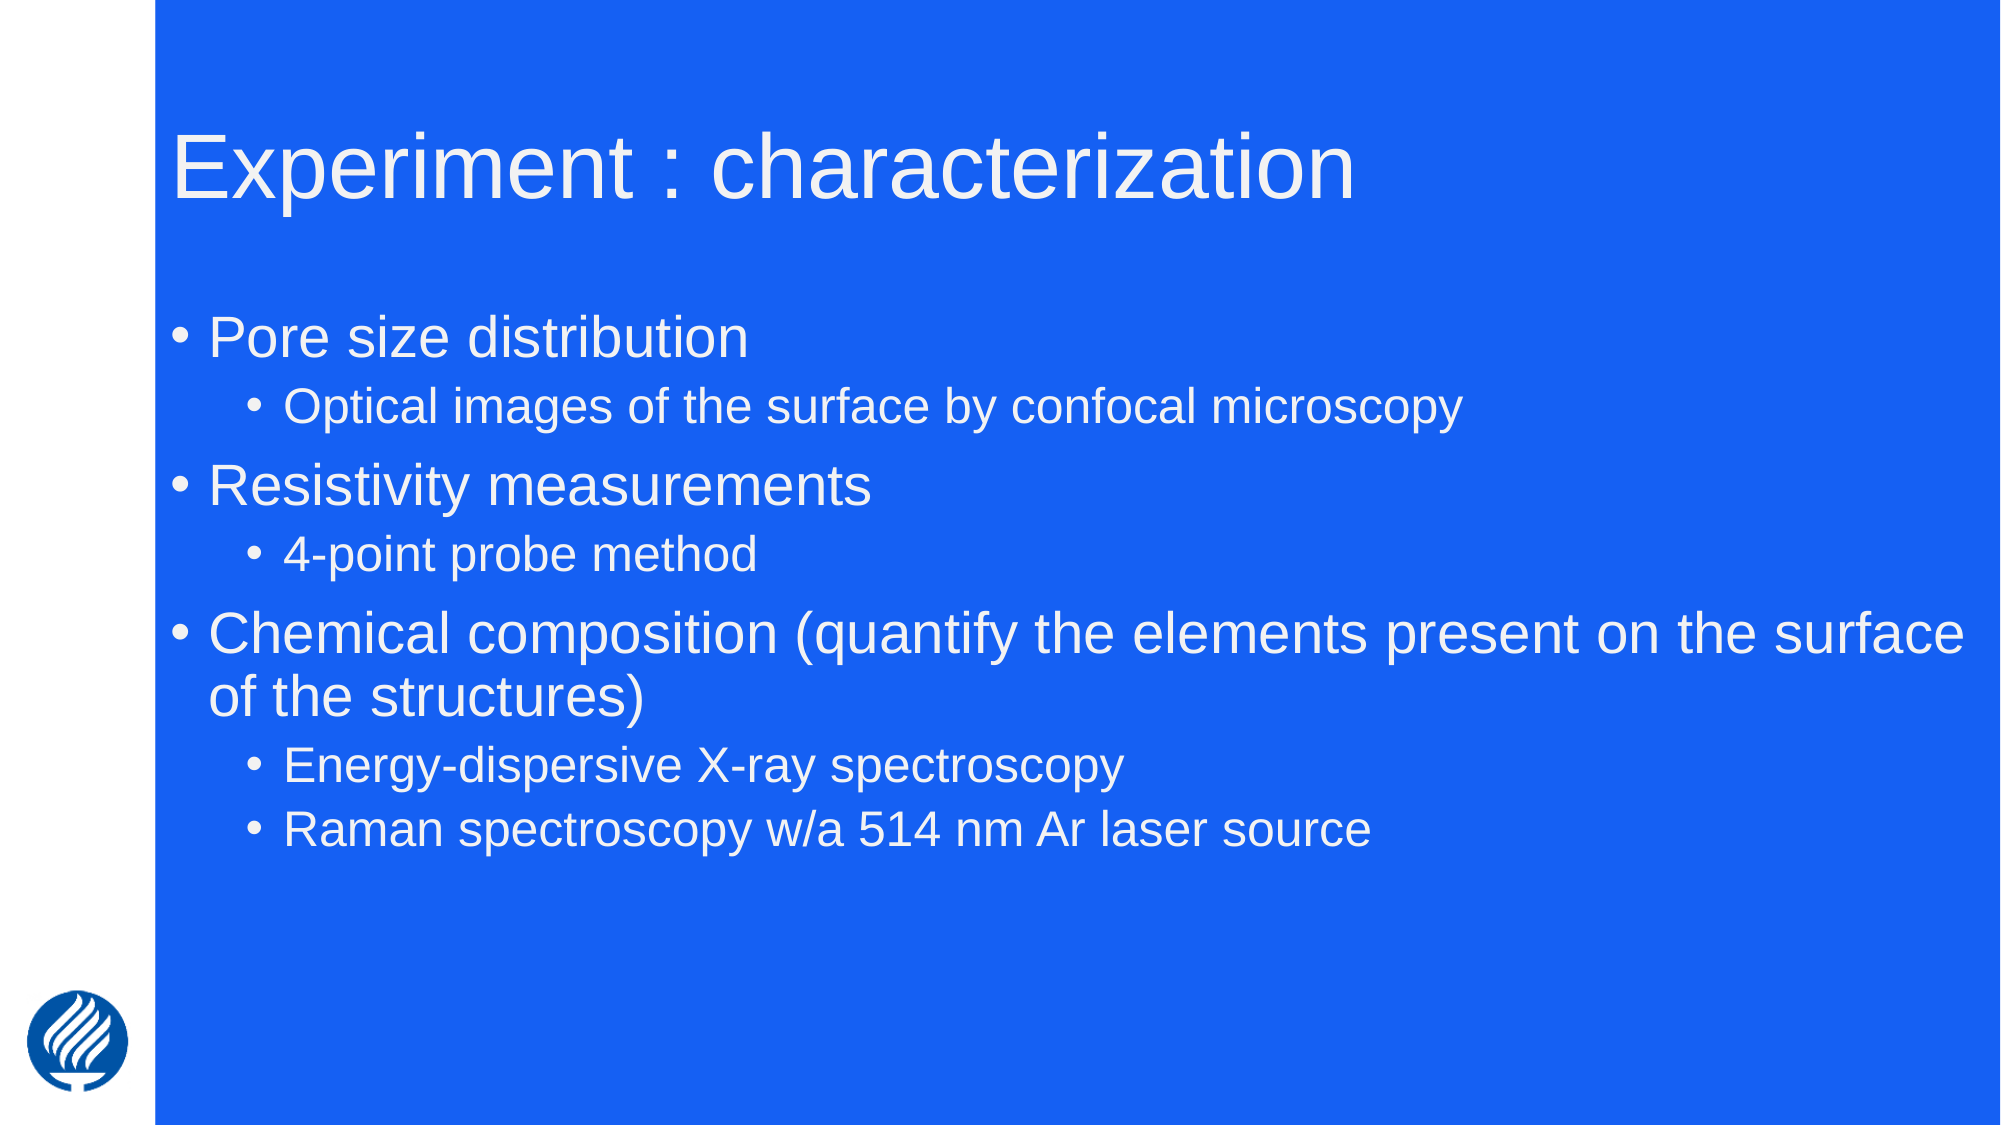

# Experiment : characterization
Pore size distribution
Optical images of the surface by confocal microscopy
Resistivity measurements
4-point probe method
Chemical composition (quantify the elements present on the surface of the structures)
Energy-dispersive X-ray spectroscopy
Raman spectroscopy w/a 514 nm Ar laser source